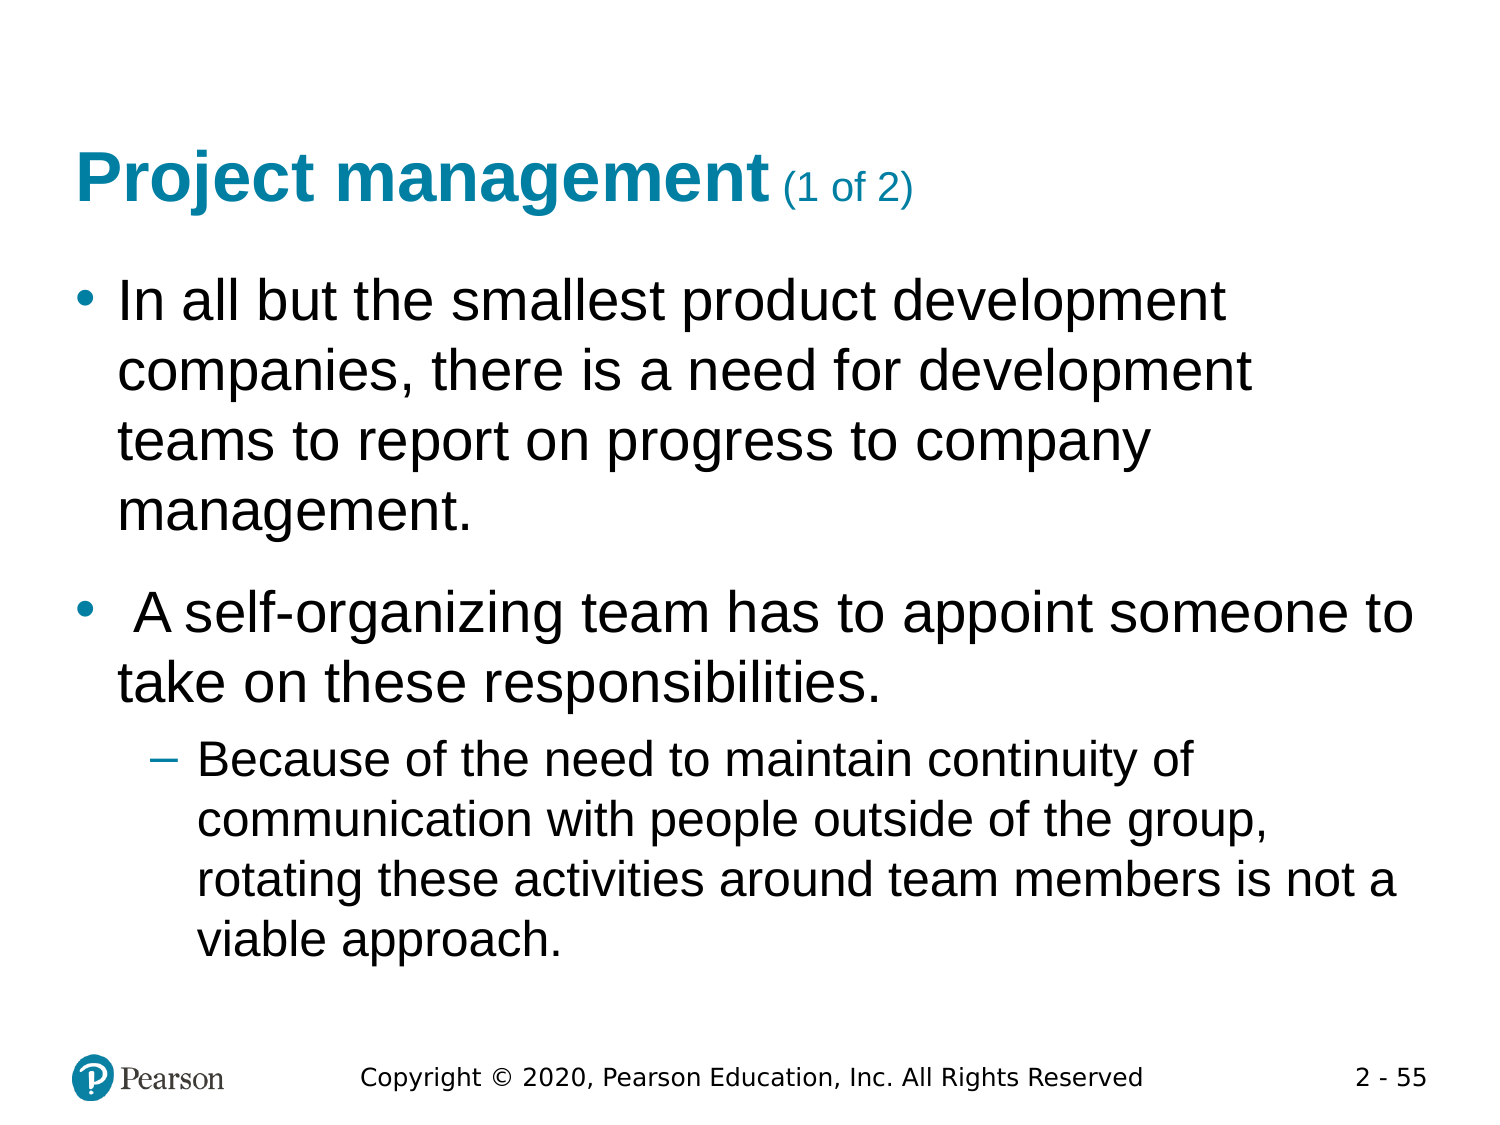

# Project management (1 of 2)
In all but the smallest product development companies, there is a need for development teams to report on progress to company management.
 A self-organizing team has to appoint someone to take on these responsibilities.
Because of the need to maintain continuity of communication with people outside of the group, rotating these activities around team members is not a viable approach.